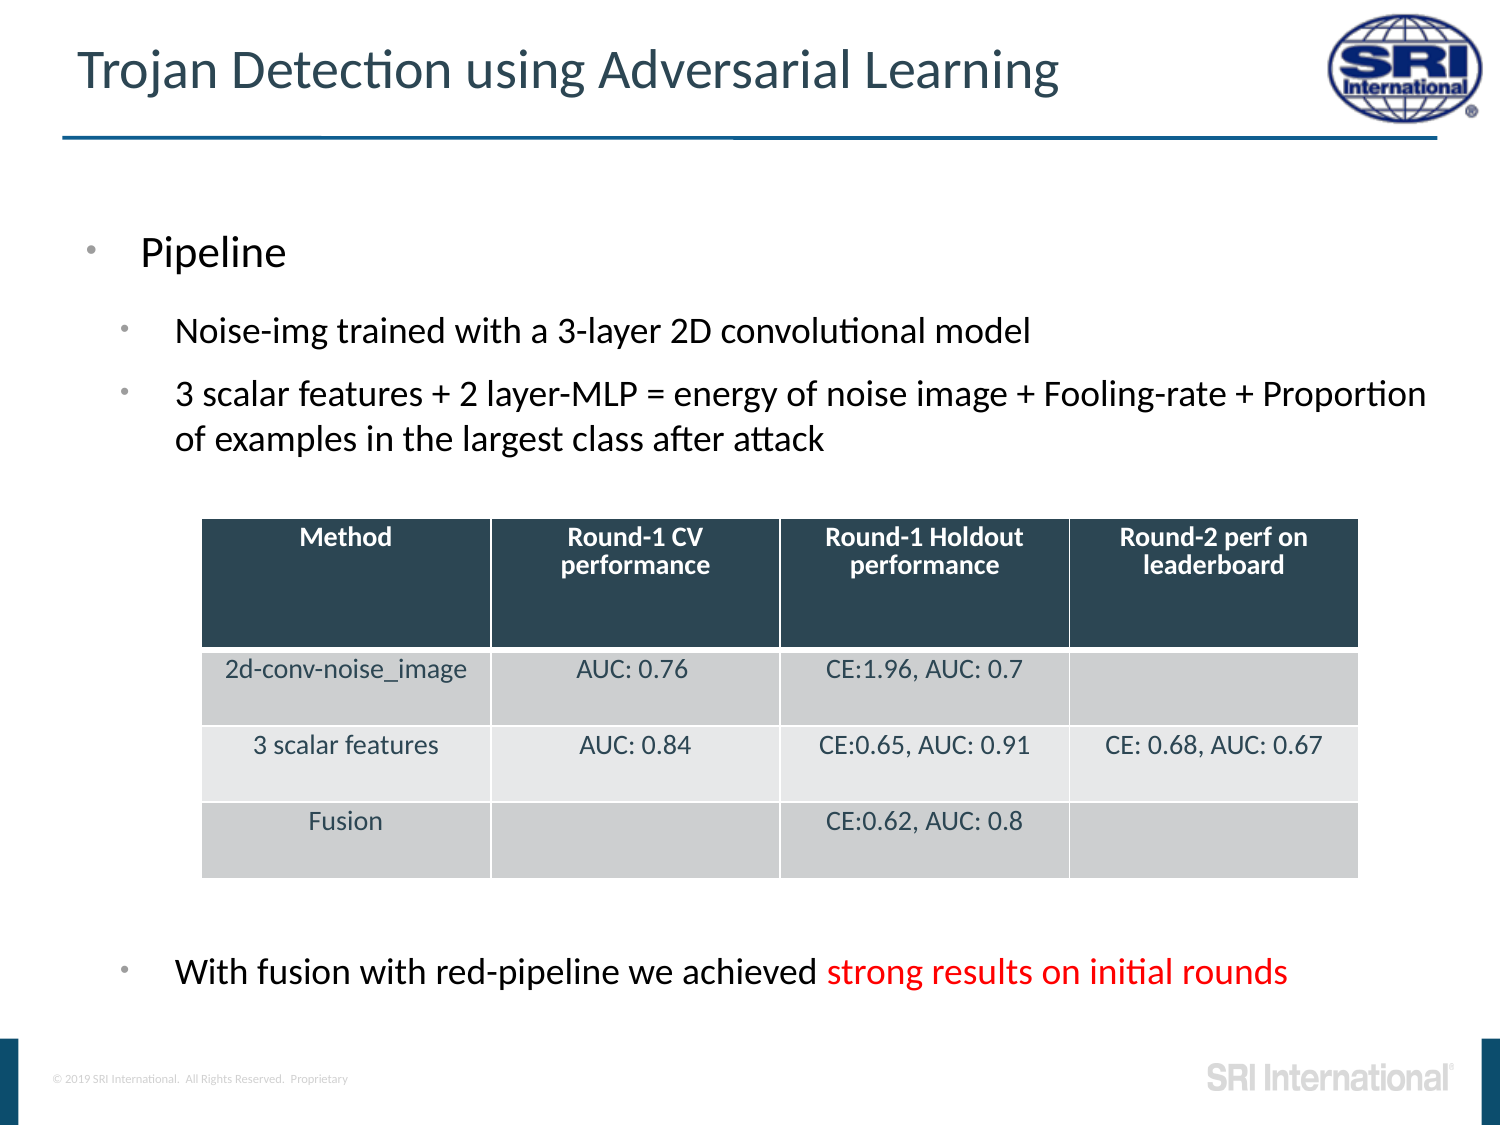

# Trojan Detection using Adversarial Learning
Pipeline
Noise-img trained with a 3-layer 2D convolutional model
3 scalar features + 2 layer-MLP = energy of noise image + Fooling-rate + Proportion of examples in the largest class after attack

With fusion with red-pipeline we achieved strong results on initial rounds

| Method | Round-1 CV performance | Round-1 Holdout performance | Round-2 perf on leaderboard |
| --- | --- | --- | --- |
| 2d-conv-noise\_image | AUC: 0.76 | CE:1.96, AUC: 0.7 |  |
| 3 scalar features | AUC: 0.84 | CE:0.65, AUC: 0.91 | CE: 0.68, AUC: 0.67 |
| Fusion |  | CE:0.62, AUC: 0.8 |  |